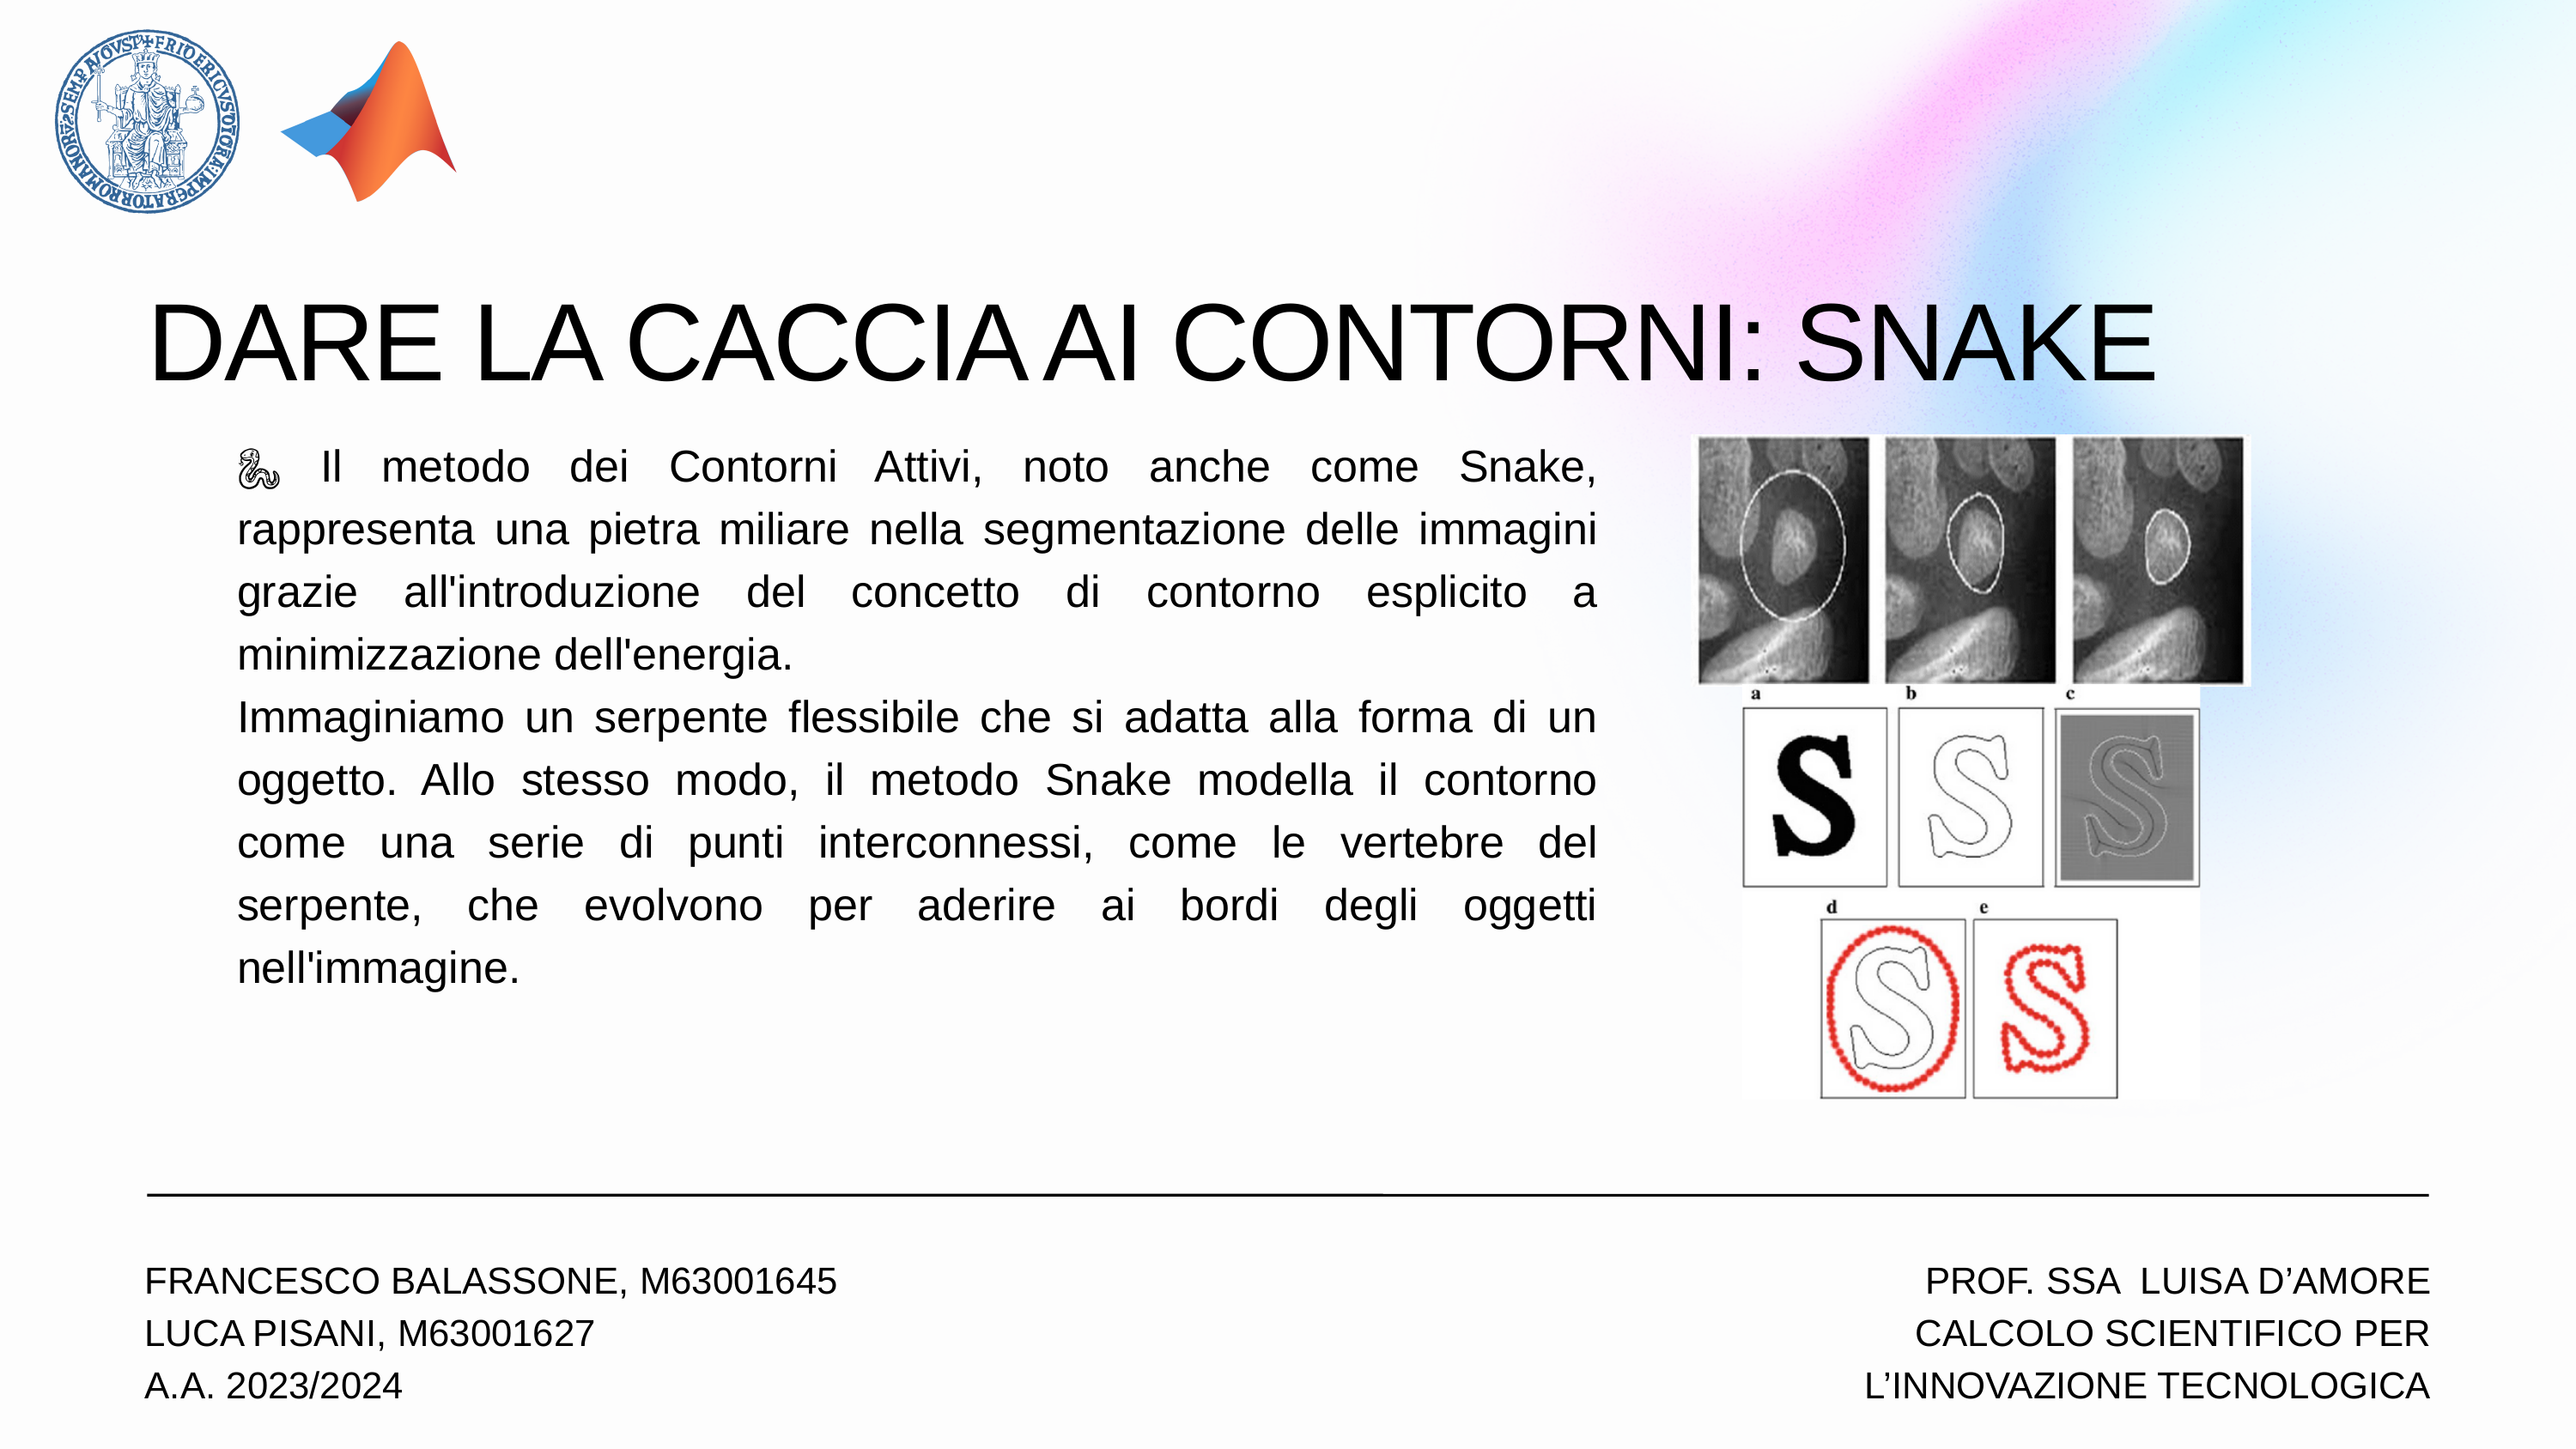

DARE LA CACCIA AI CONTORNI: SNAKE
🐍 Il metodo dei Contorni Attivi, noto anche come Snake, rappresenta una pietra miliare nella segmentazione delle immagini grazie all'introduzione del concetto di contorno esplicito a minimizzazione dell'energia.
Immaginiamo un serpente flessibile che si adatta alla forma di un oggetto. Allo stesso modo, il metodo Snake modella il contorno come una serie di punti interconnessi, come le vertebre del serpente, che evolvono per aderire ai bordi degli oggetti nell'immagine.

FRANCESCO BALASSONE, M63001645
LUCA PISANI, M63001627
A.A. 2023/2024
PROF. SSA  LUISA D’AMORE
CALCOLO SCIENTIFICO PER L’INNOVAZIONE TECNOLOGICA